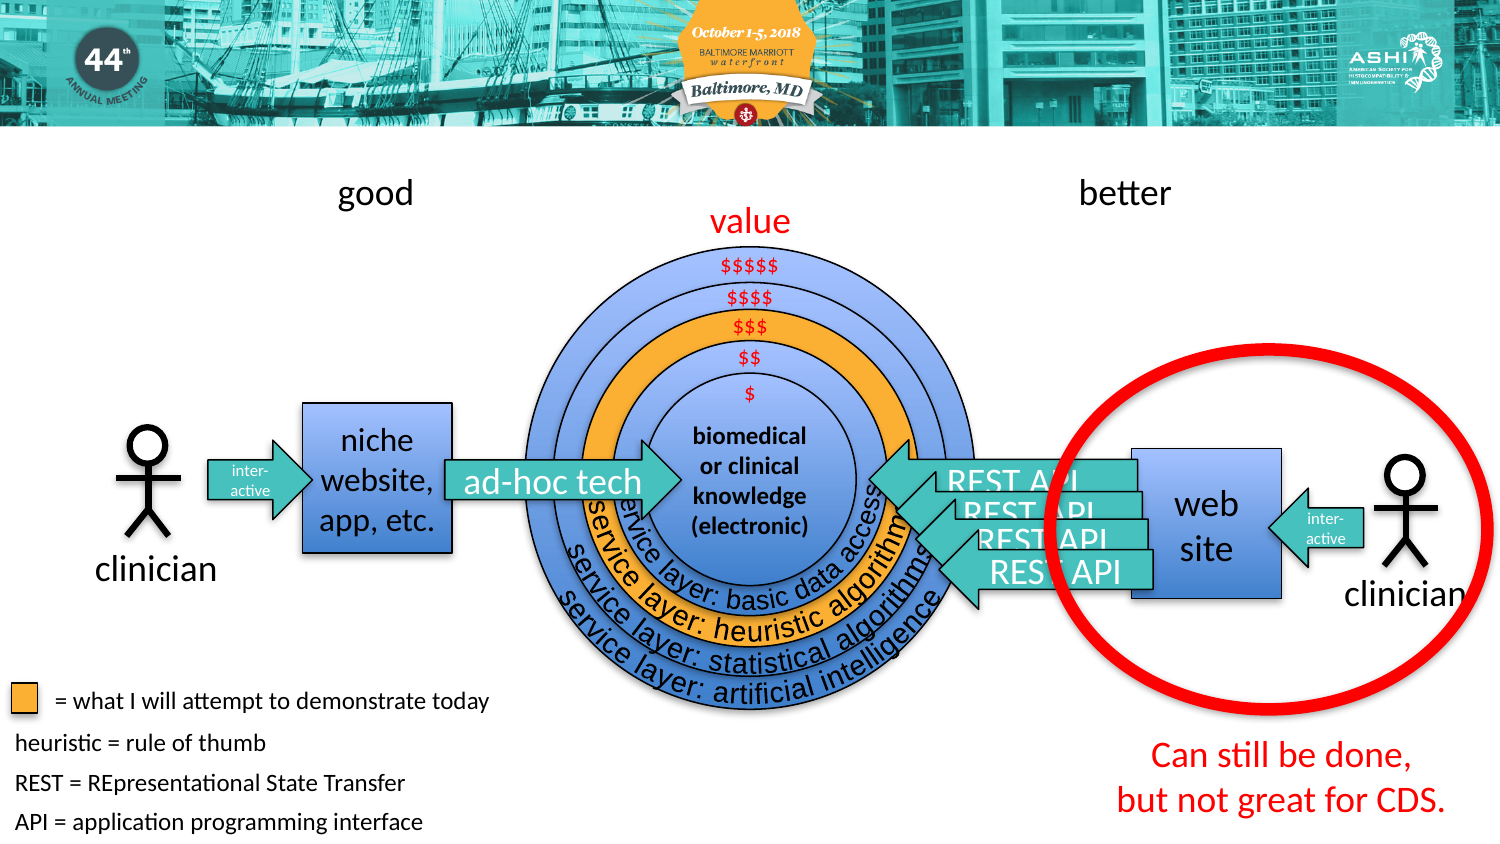

good
better
value
$$$$$

service layer: artificial intelligence
$$$$

service layer: statistical algorithms
$$$

service layer: heuristic algorithms
$$

service layer: basic data access
$
biomedical
or clinical knowledge
(electronic)
niche website,
app, etc.

REST API
inter-active
ad-hoc tech
web
site

REST API
inter-active
REST API
REST API
clinician
clinician
       = what I will attempt to demonstrate today

heuristic = rule of thumb
Can still be done,
but not great for CDS.
REST = REpresentational State Transfer
API = application programming interface